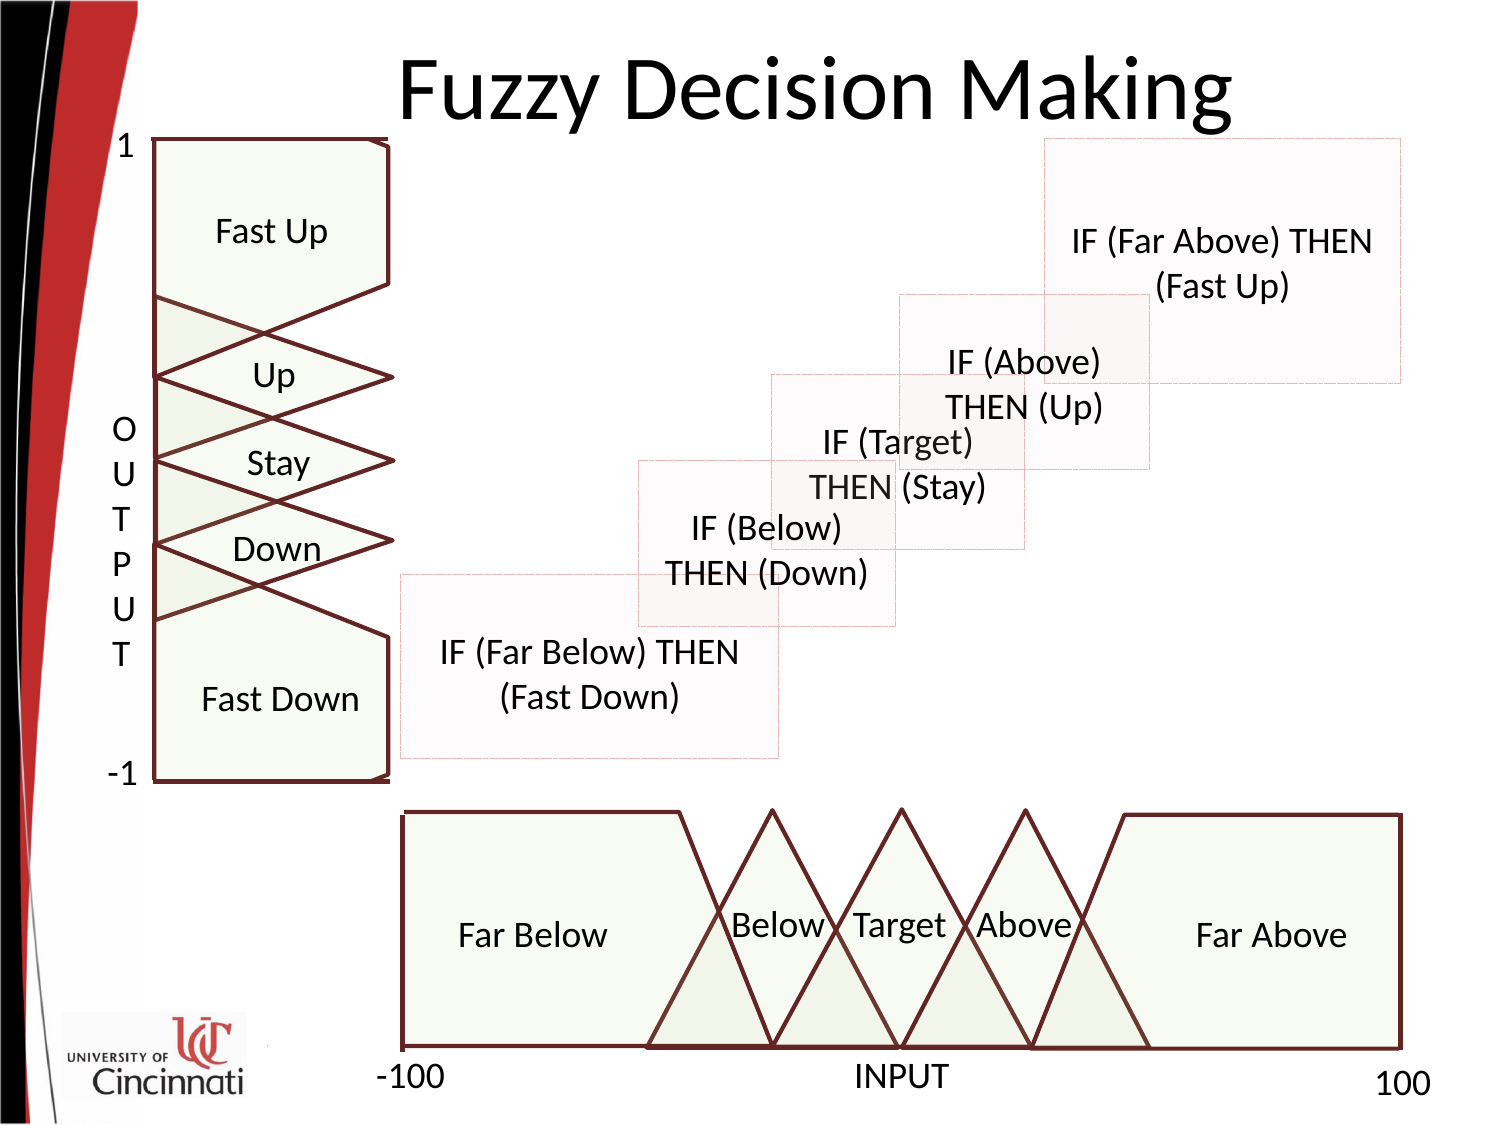

Fuzzy Decision Making

Fast Up
Up
Stay
Down
Fast Down
OUTPUT
-1
    1

IF (Far Above) THEN (Fast Up)

IF (Above) THEN (Up)

IF (Target) THEN (Stay)

IF (Below) THEN (Down)

IF (Far Below) THEN (Fast Down)

Below
Target
Above
Far Above
Far Below
-100
INPUT
 100
8